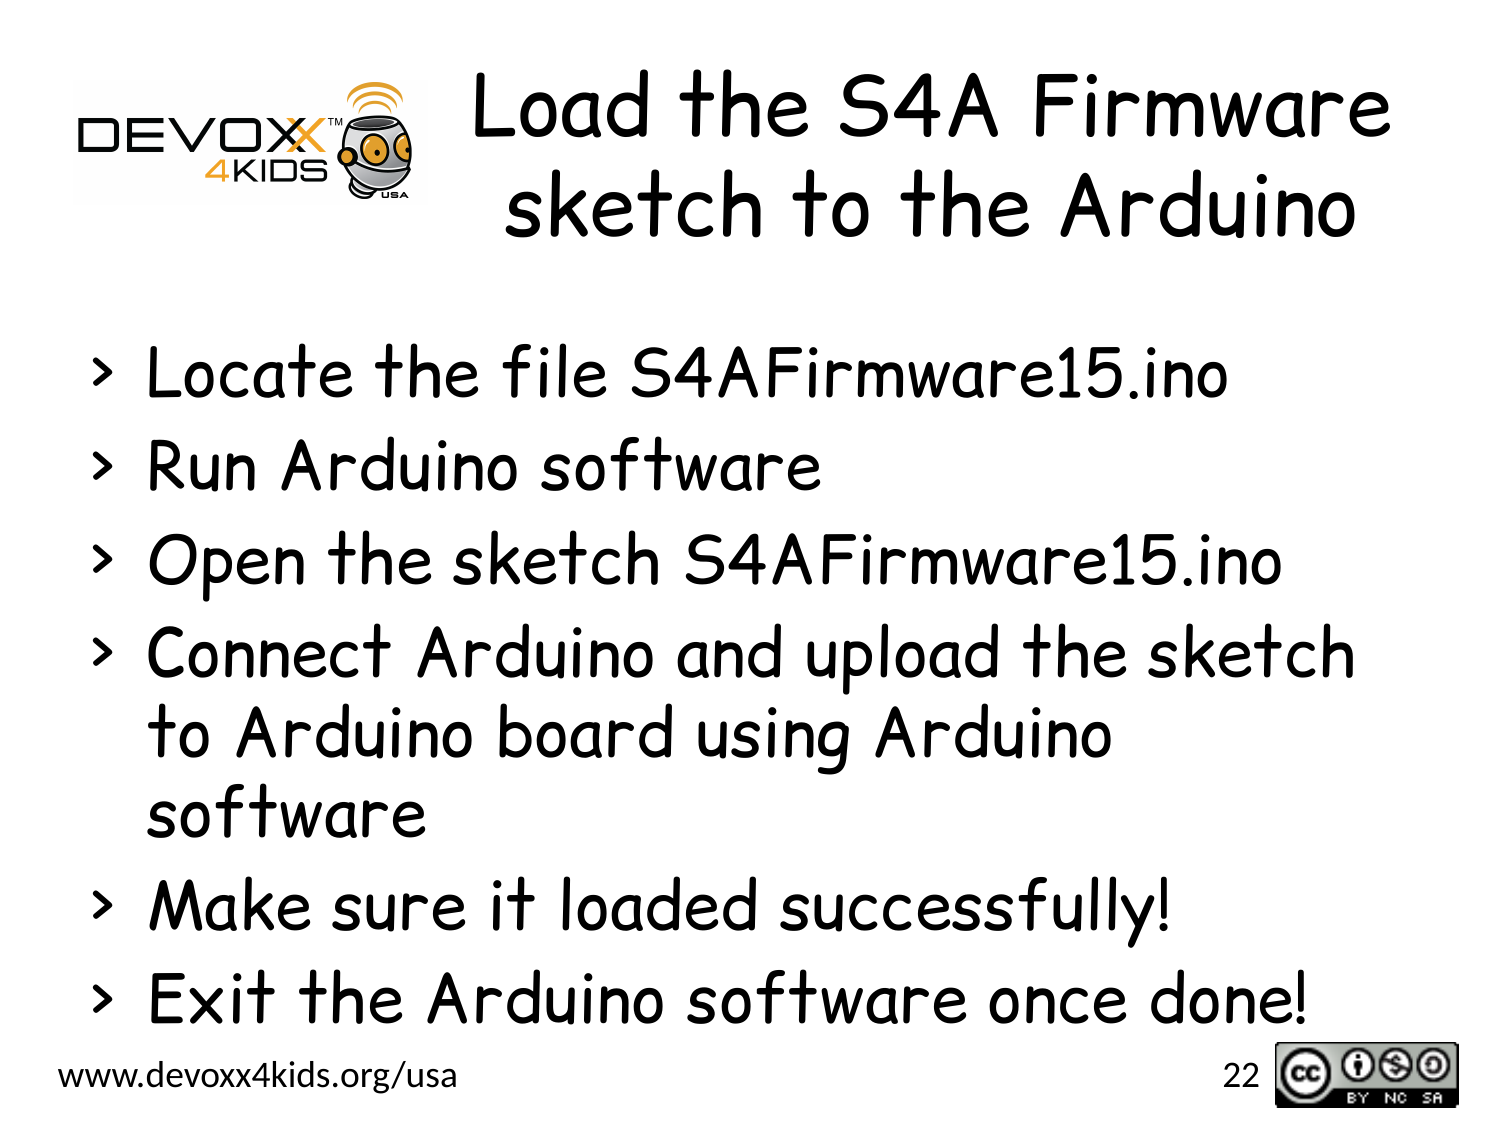

# Load the S4A Firmware sketch to the Arduino
Locate the file S4AFirmware15.ino
Run Arduino software
Open the sketch S4AFirmware15.ino
Connect Arduino and upload the sketch to Arduino board using Arduino software
Make sure it loaded successfully!
Exit the Arduino software once done!

22